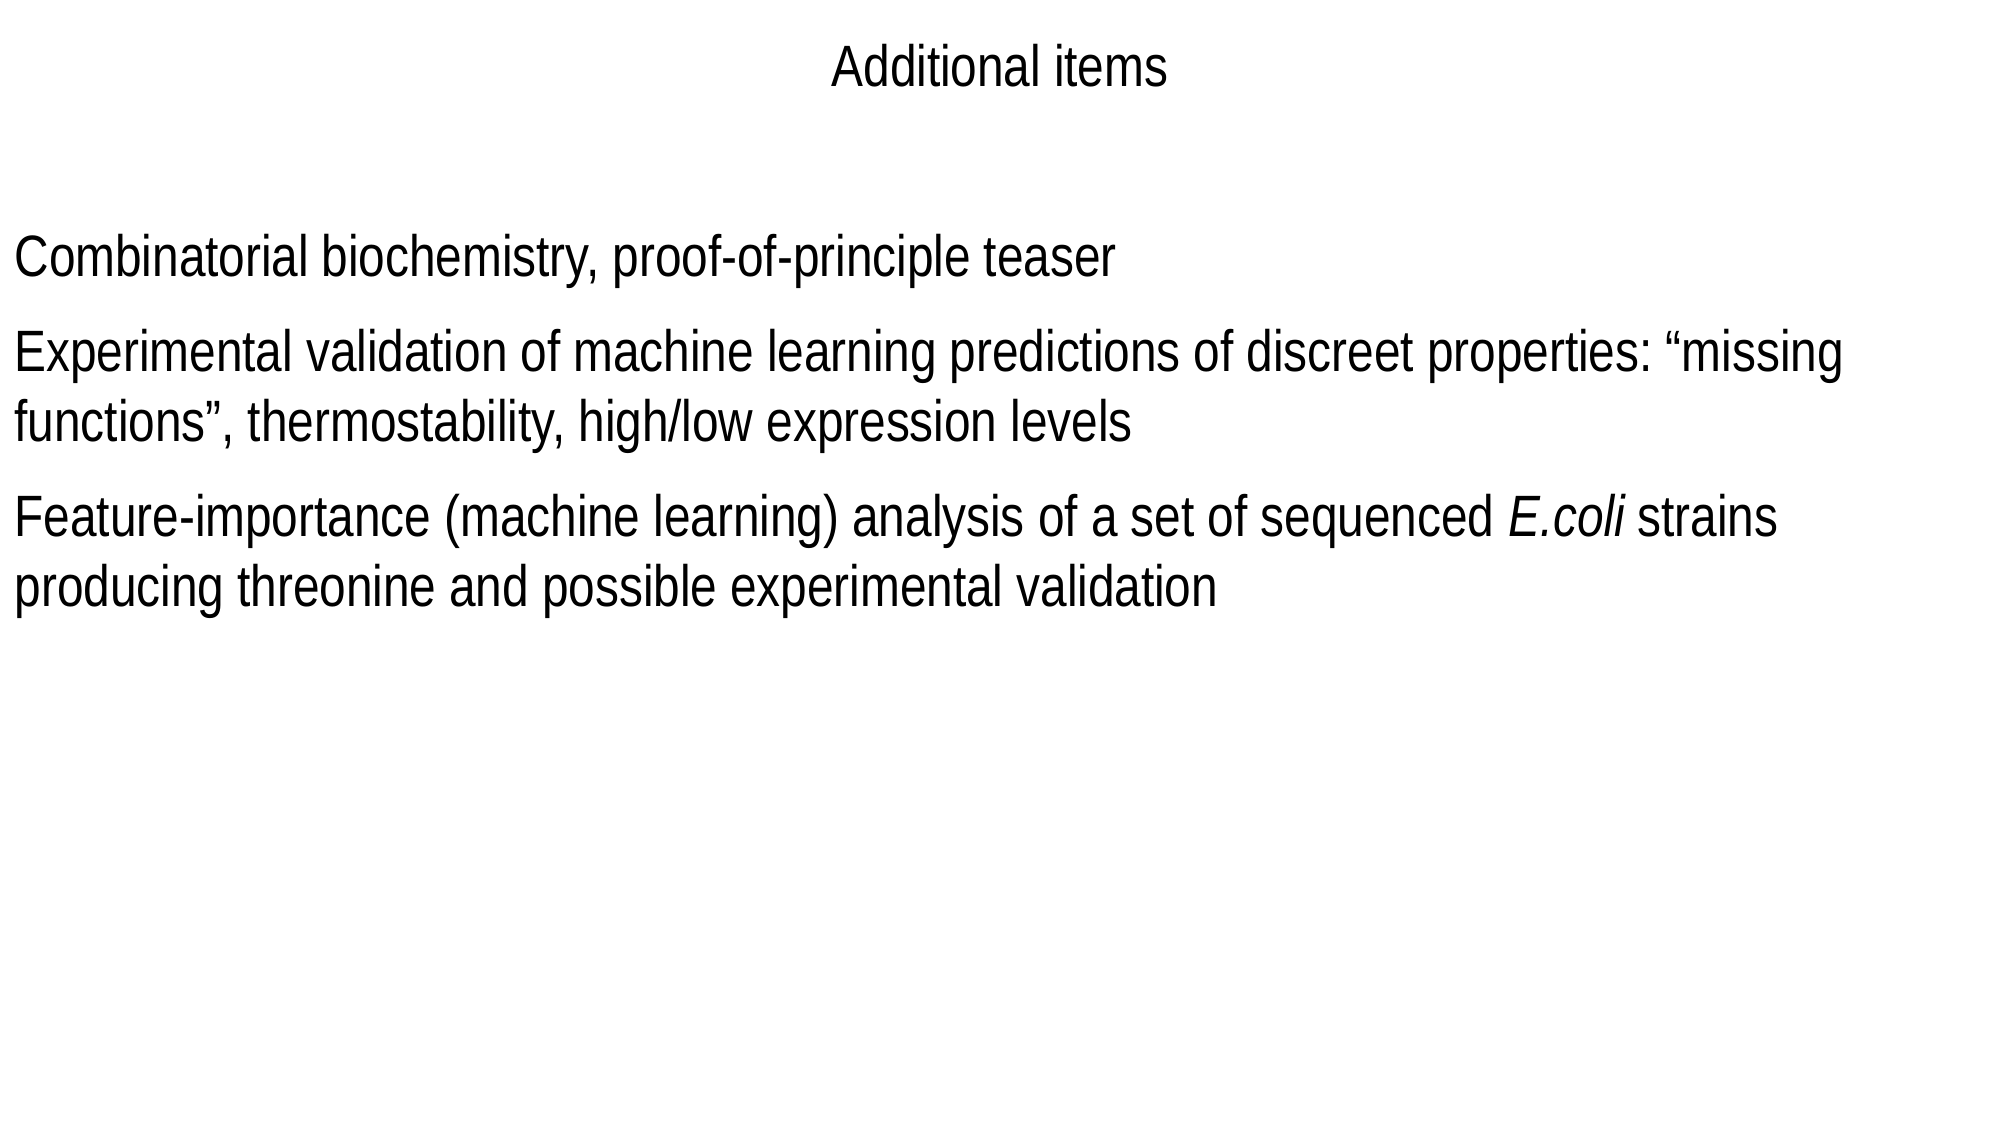

Additional items

Combinatorial biochemistry, proof-of-principle teaser
Experimental validation of machine learning predictions of discreet properties: “missing functions”, thermostability, high/low expression levels
Feature-importance (machine learning) analysis of a set of sequenced E.coli strains producing threonine and possible experimental validation